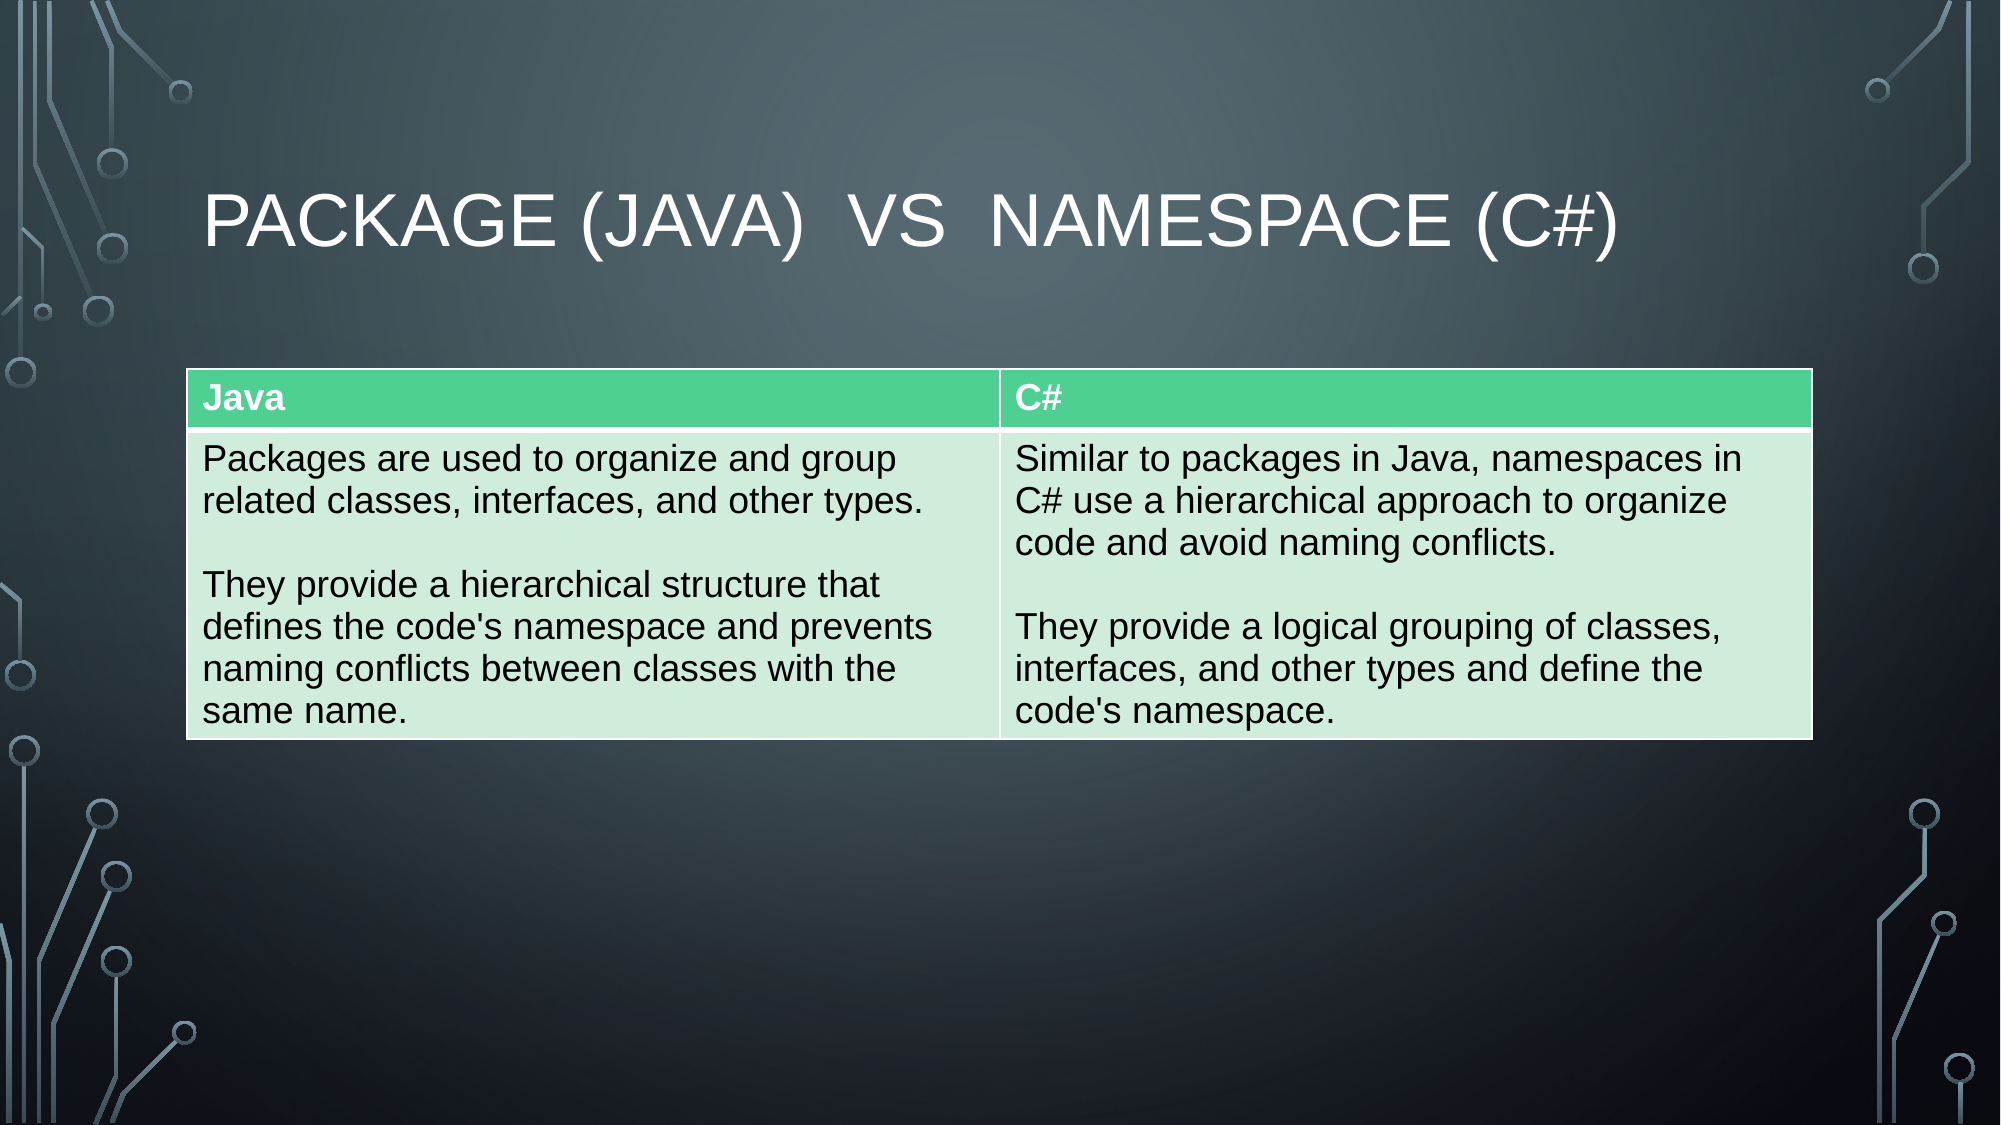

# Package (Java)  vs  namespace (C#)
| Java | C# |
| --- | --- |
| Packages are used to organize and group related classes, interfaces, and other types. They provide a hierarchical structure that defines the code's namespace and prevents naming conflicts between classes with the same name. | Similar to packages in Java, namespaces in C# use a hierarchical approach to organize code and avoid naming conflicts. They provide a logical grouping of classes, interfaces, and other types and define the code's namespace. |